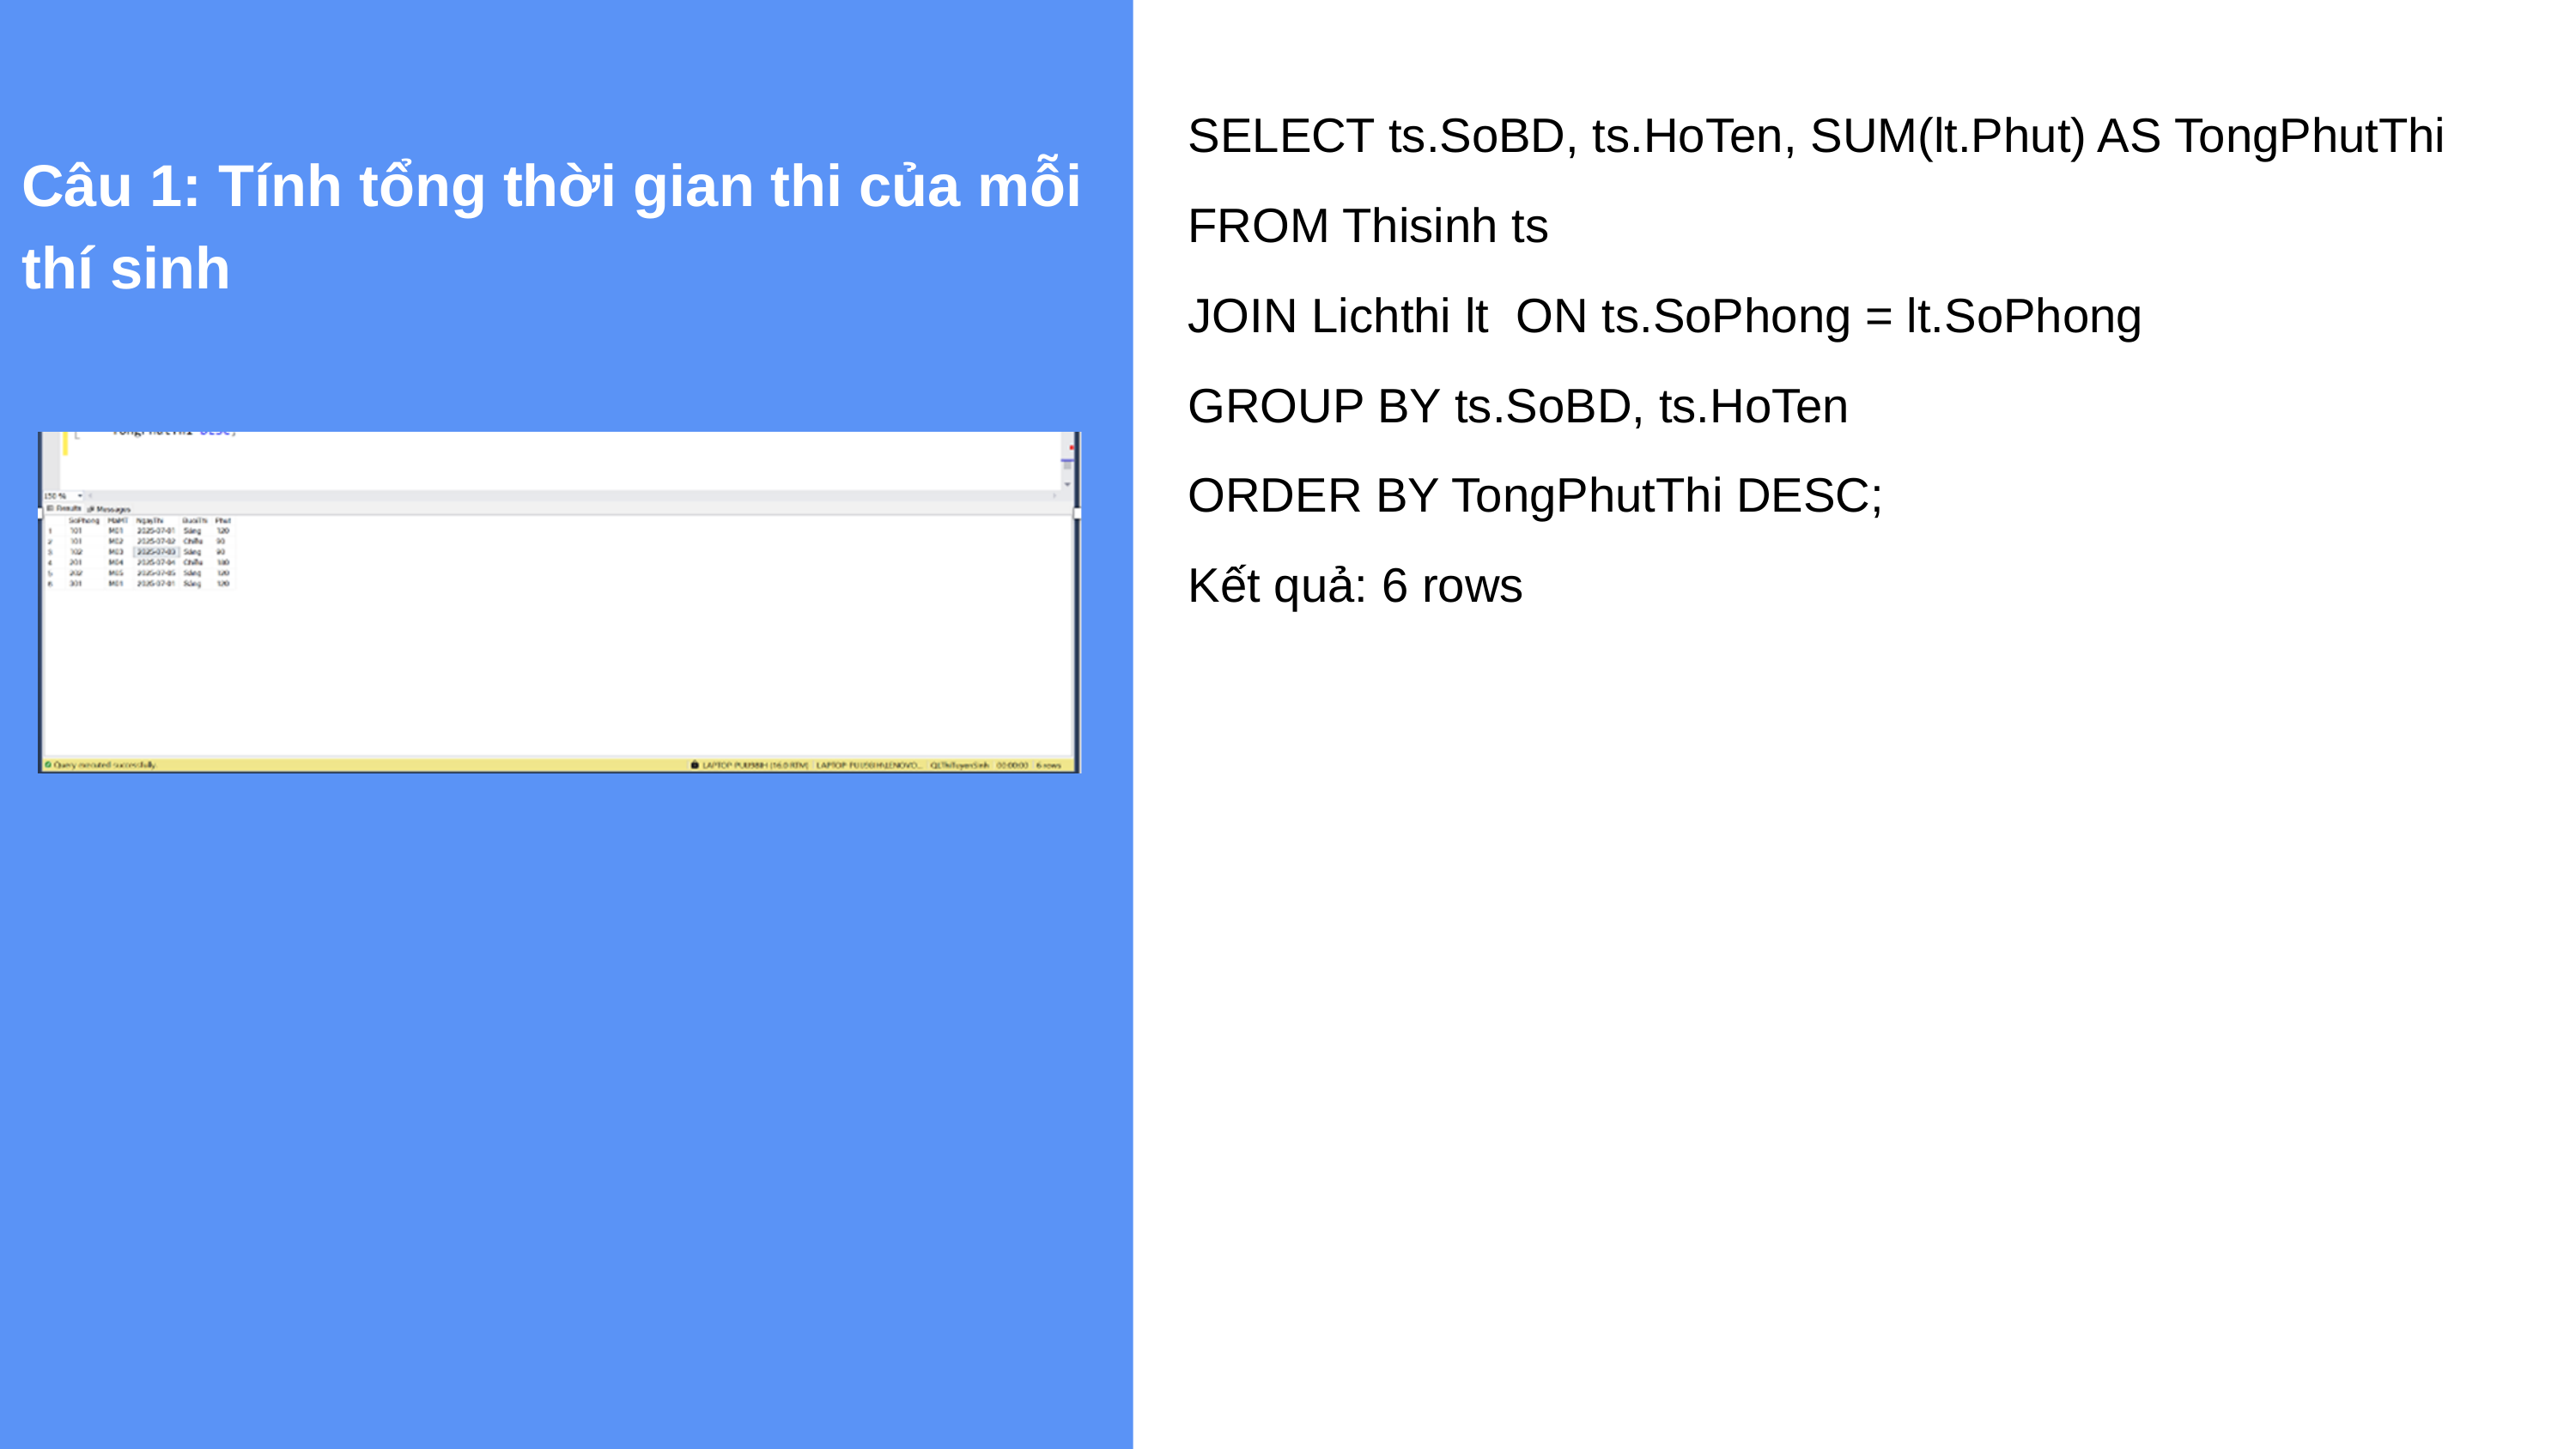

SELECT ts.SoBD, ts.HoTen, SUM(lt.Phut) AS TongPhutThi
FROM Thisinh ts
JOIN Lichthi lt  ON ts.SoPhong = lt.SoPhong
GROUP BY ts.SoBD, ts.HoTen
ORDER BY TongPhutThi DESC;
Kết quả: 6 rows

Câu 1: Tính tổng thời gian thi của mỗi thí sinh